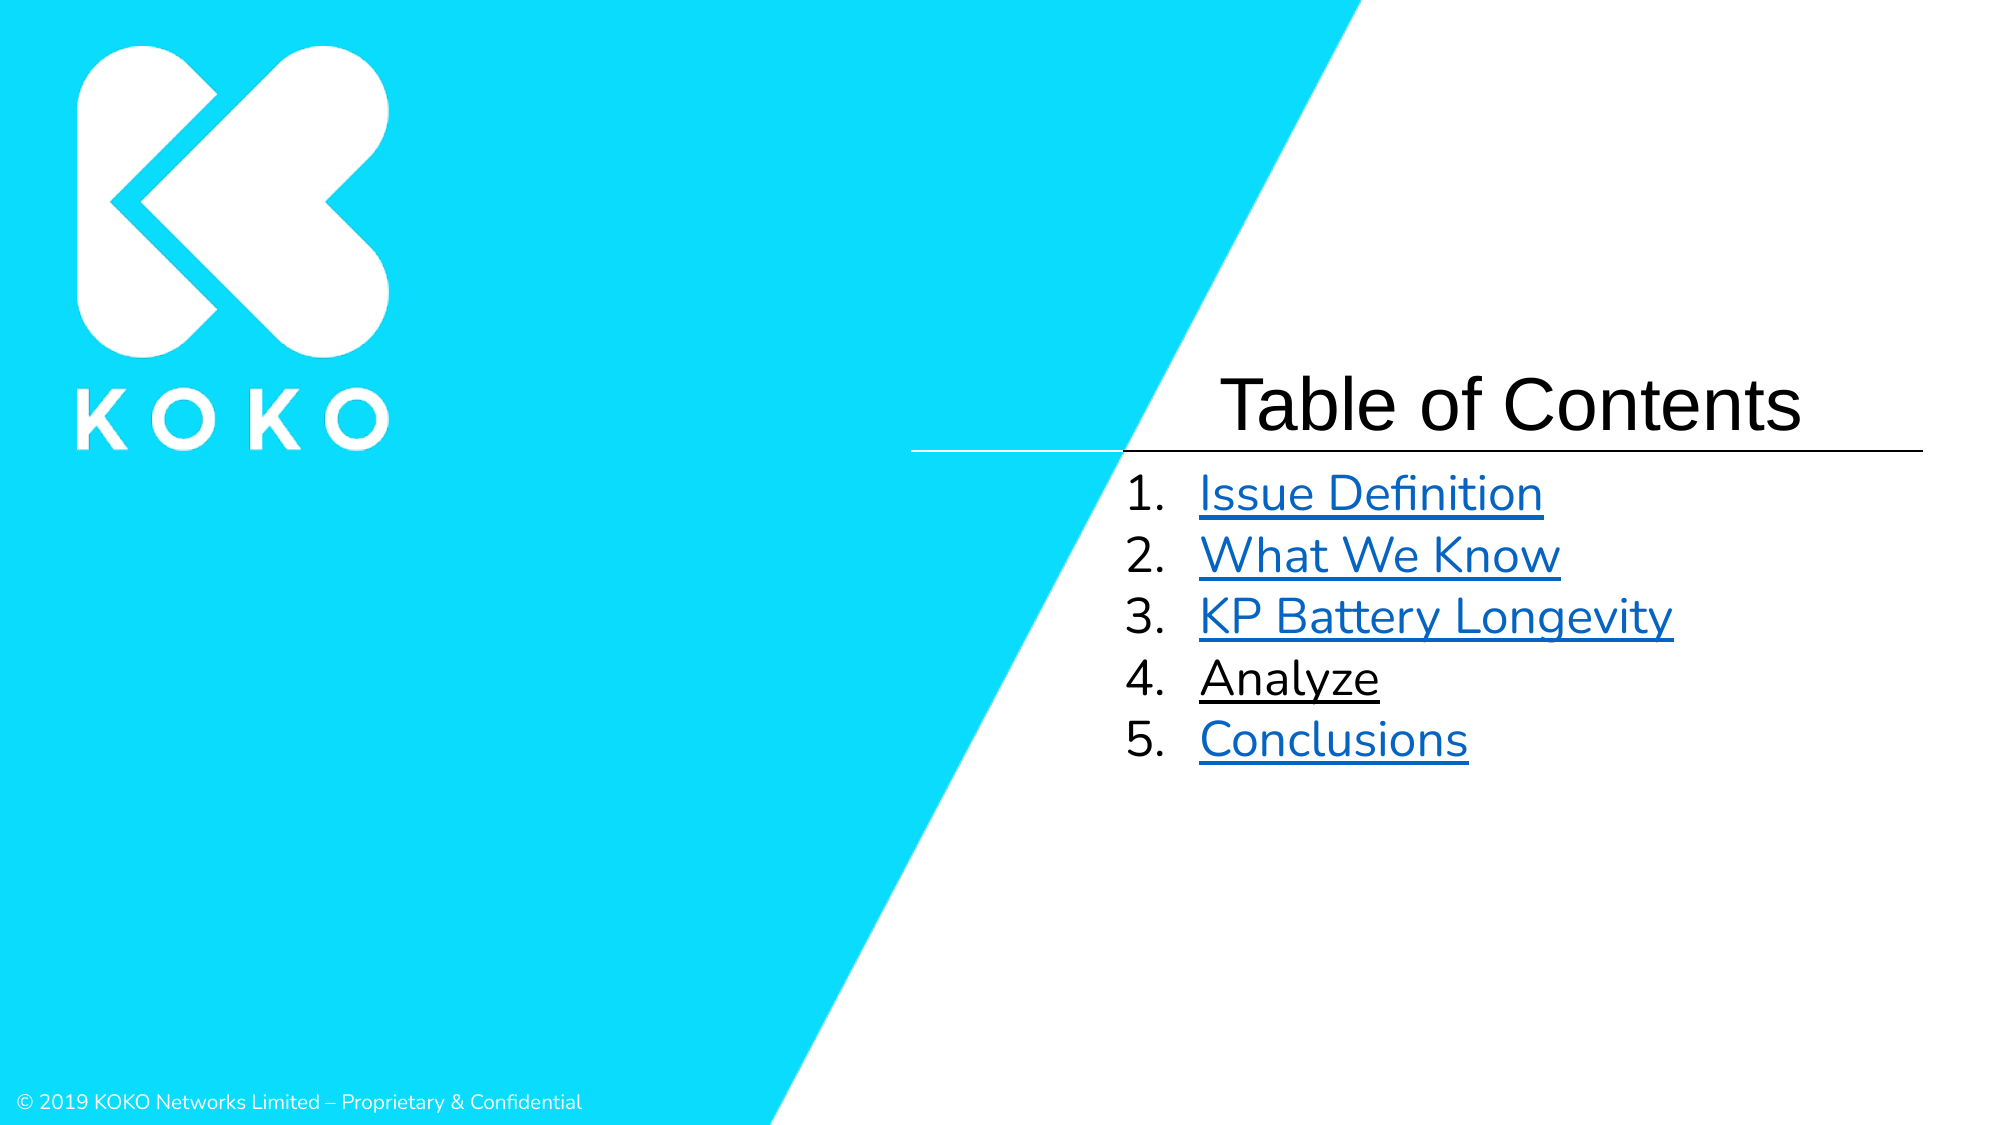

Issue Definition
What We Know
KP Battery Longevity
Analyze
Conclusions